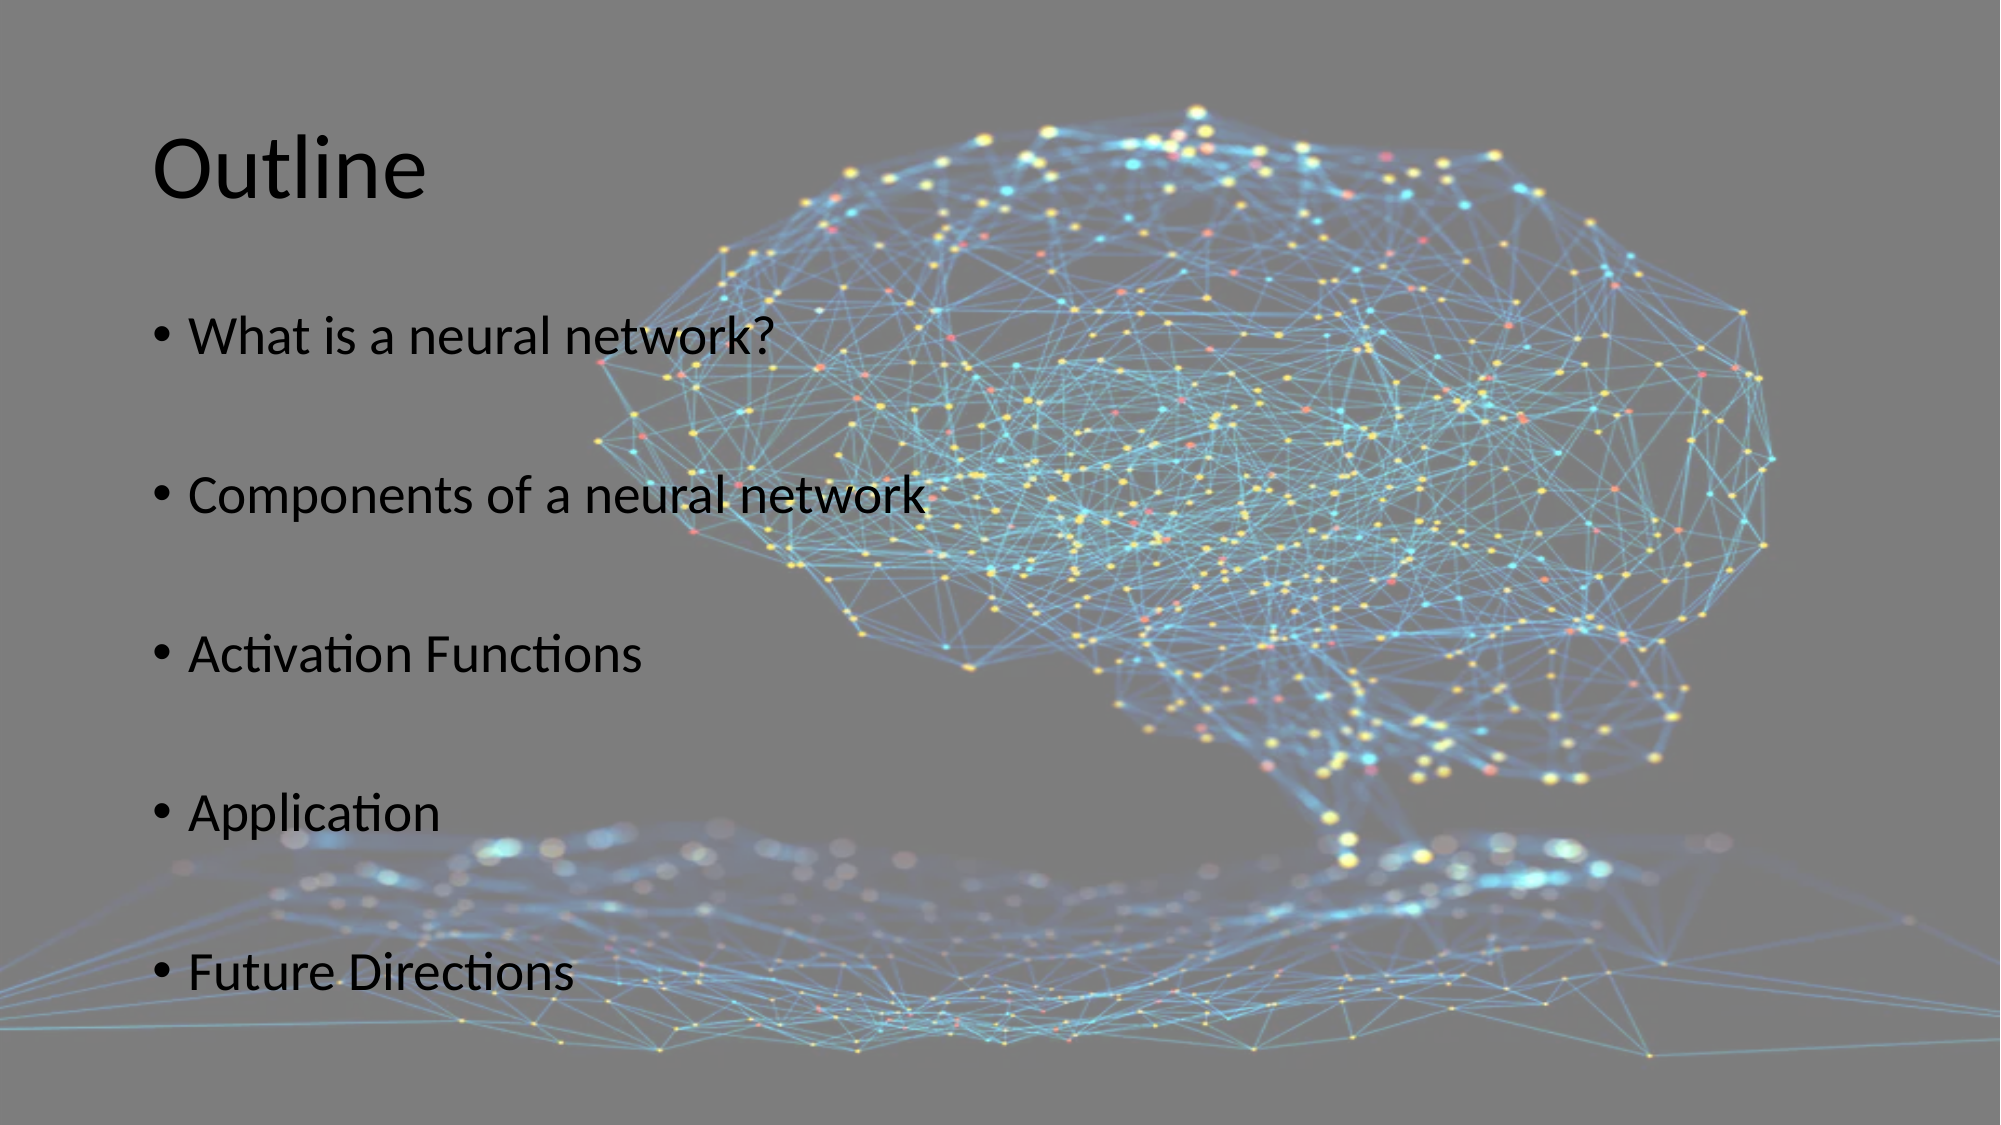

# Outline
What is a neural network?

Components of a neural network

Activation Functions

Application

Future Directions